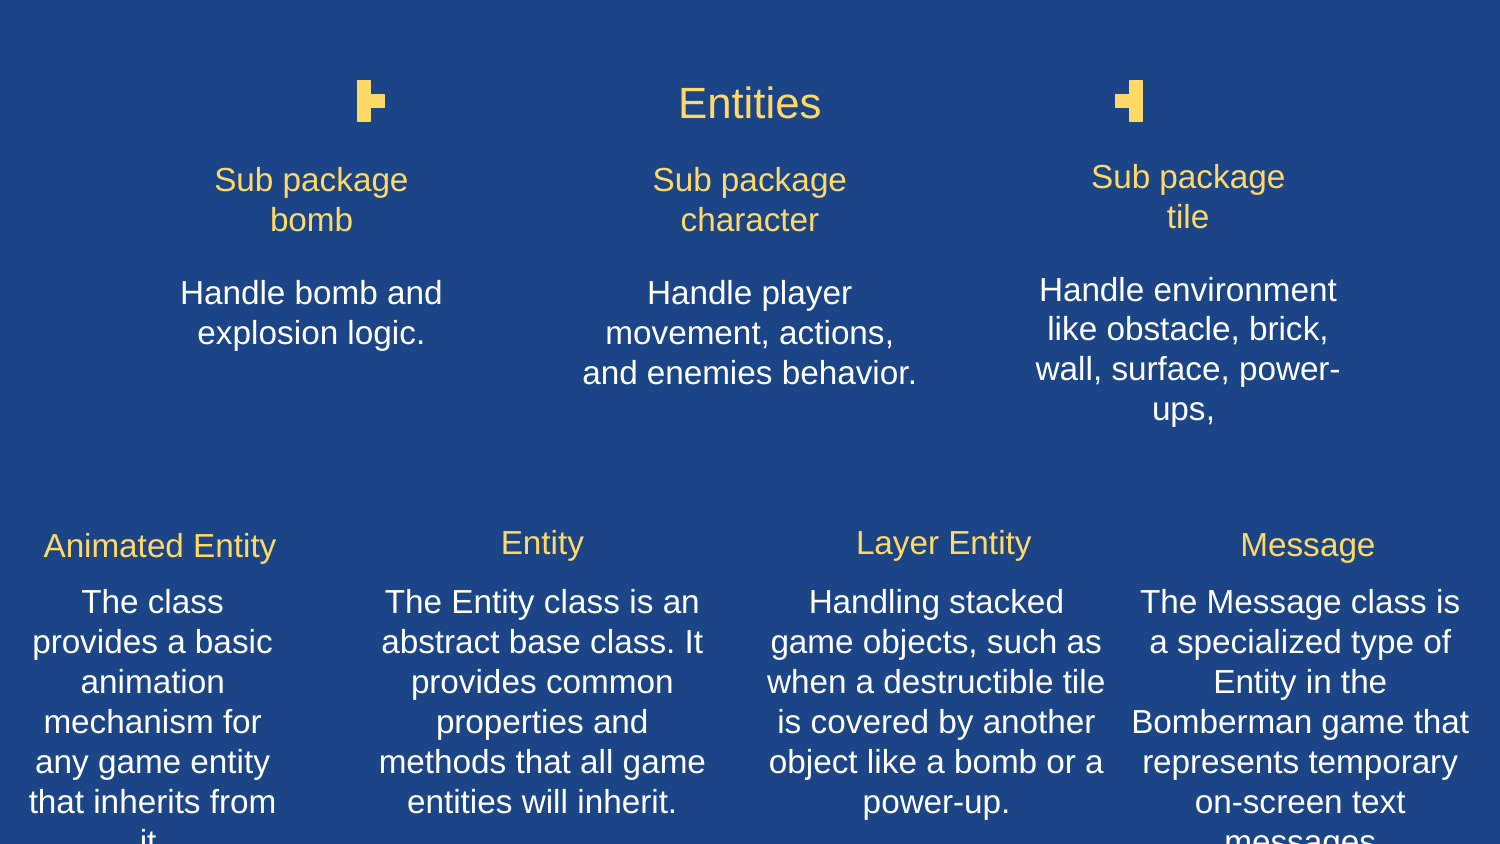

# Entities

Sub package
tile
Sub package
bomb
Sub package
character
Handle environment like obstacle, brick, wall, surface, power-ups,
Handle bomb and explosion logic.
Handle player movement, actions, and enemies behavior.
Entity
Layer Entity
Message
Animated Entity
The class provides a basic animation mechanism for any game entity that inherits from it.
The Entity class is an abstract base class. It provides common properties and methods that all game entities will inherit.
Handling stacked game objects, such as when a destructible tile is covered by another object like a bomb or a power-up.

The Message class is a specialized type of Entity in the Bomberman game that represents temporary on-screen text messages